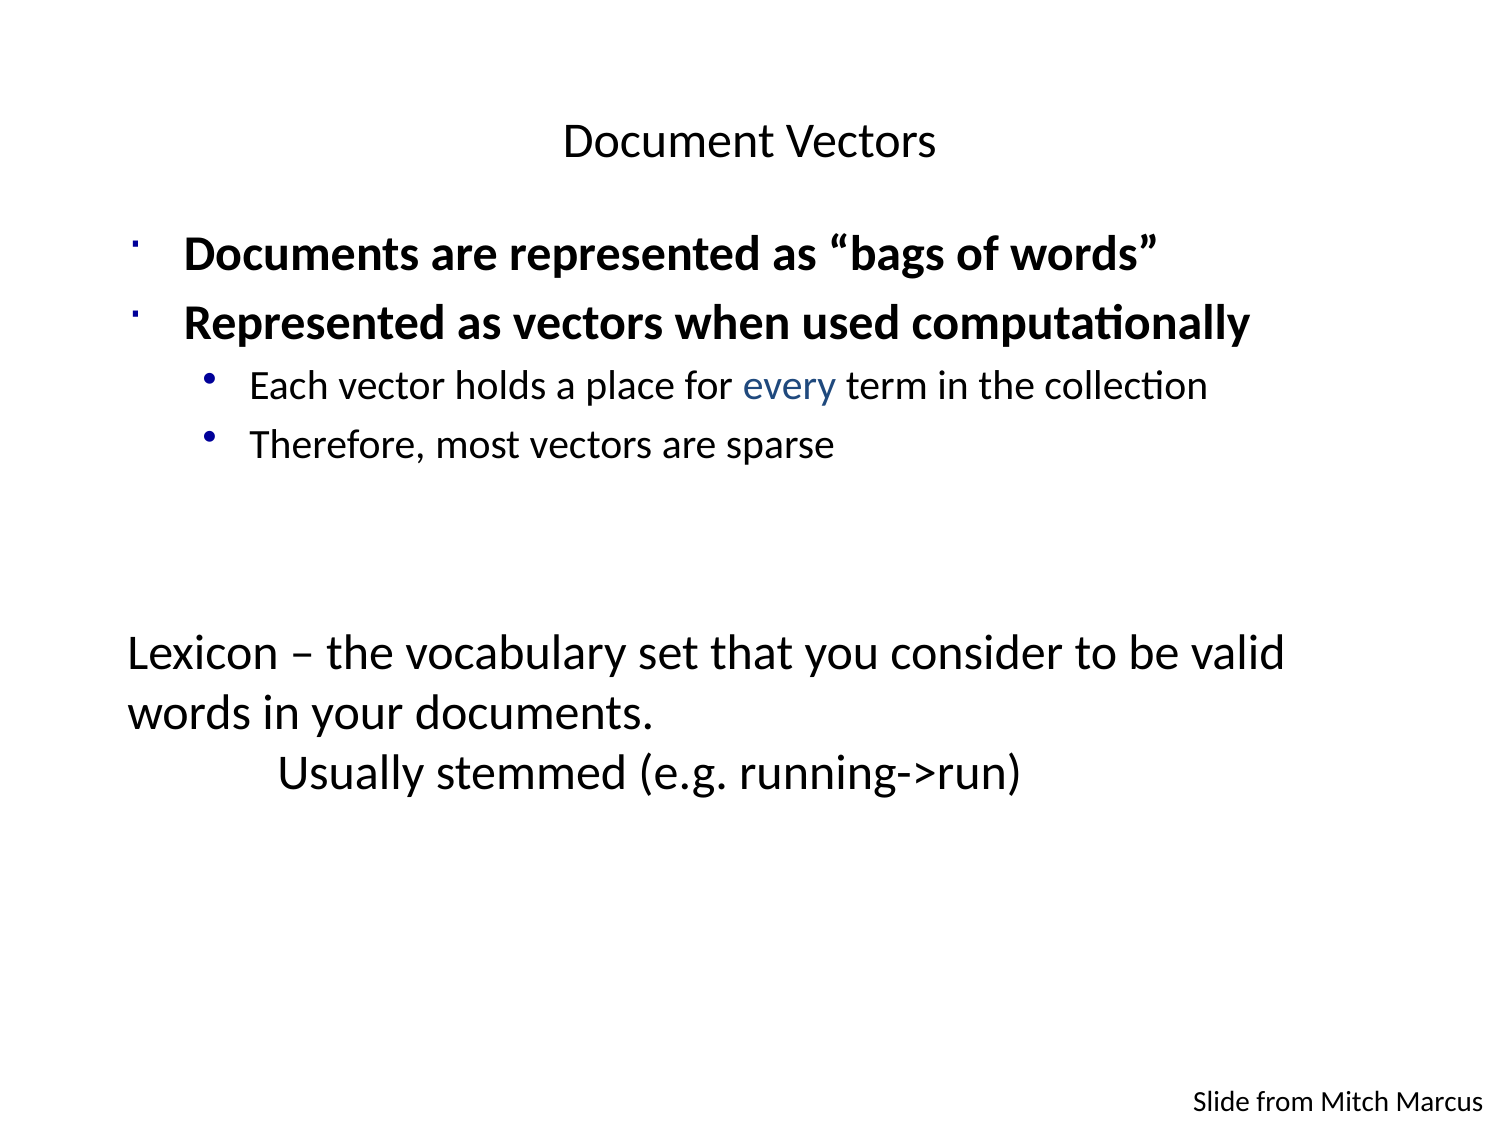

# Document Vectors
Documents are represented as “bags of words”
Represented as vectors when used computationally
Each vector holds a place for every term in the collection
Therefore, most vectors are sparse

Lexicon – the vocabulary set that you consider to be valid words in your documents.
	Usually stemmed (e.g. running->run)

Slide from Mitch Marcus